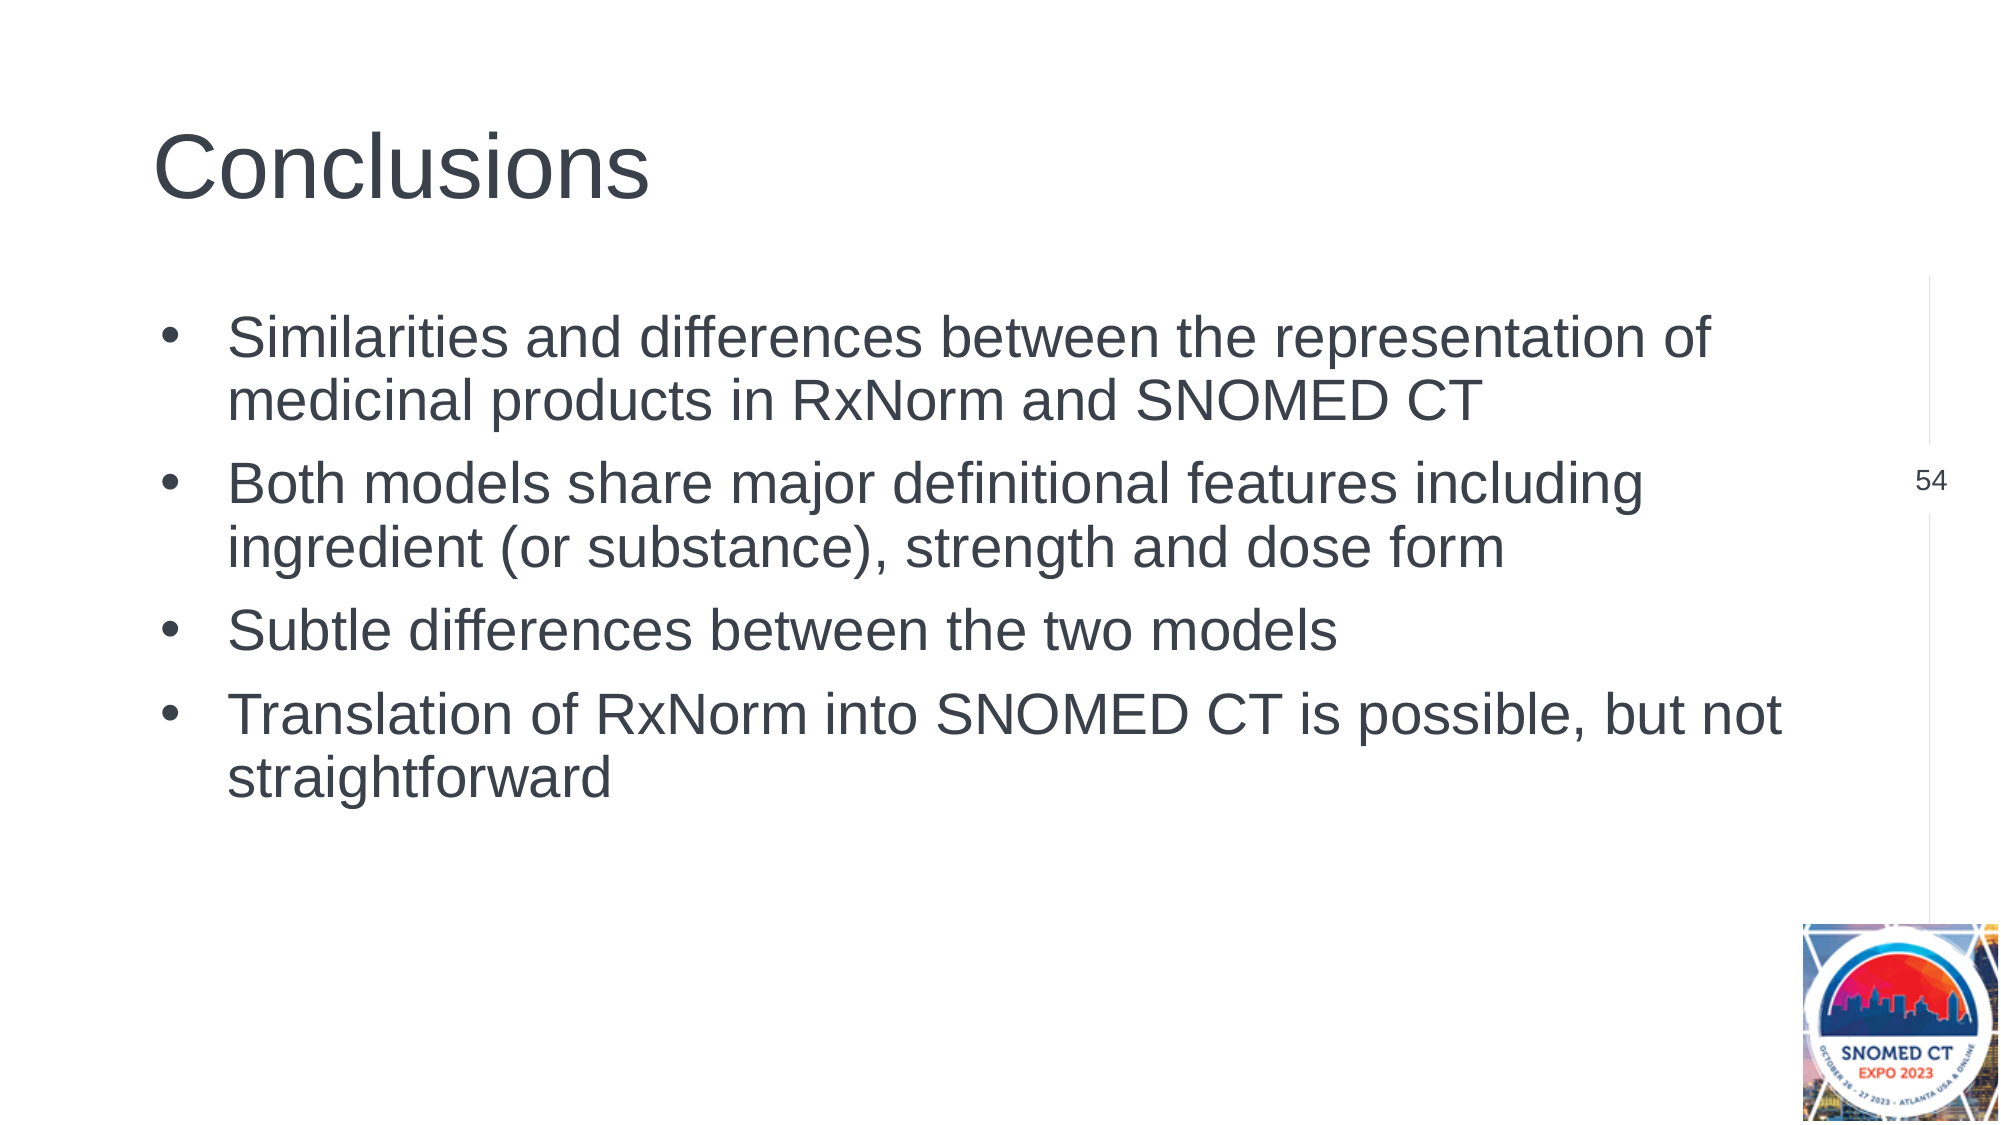

54
# Conclusions
Similarities and differences between the representation of medicinal products in RxNorm and SNOMED CT
Both models share major definitional features including ingredient (or substance), strength and dose form
Subtle differences between the two models
Translation of RxNorm into SNOMED CT is possible, but not straightforward